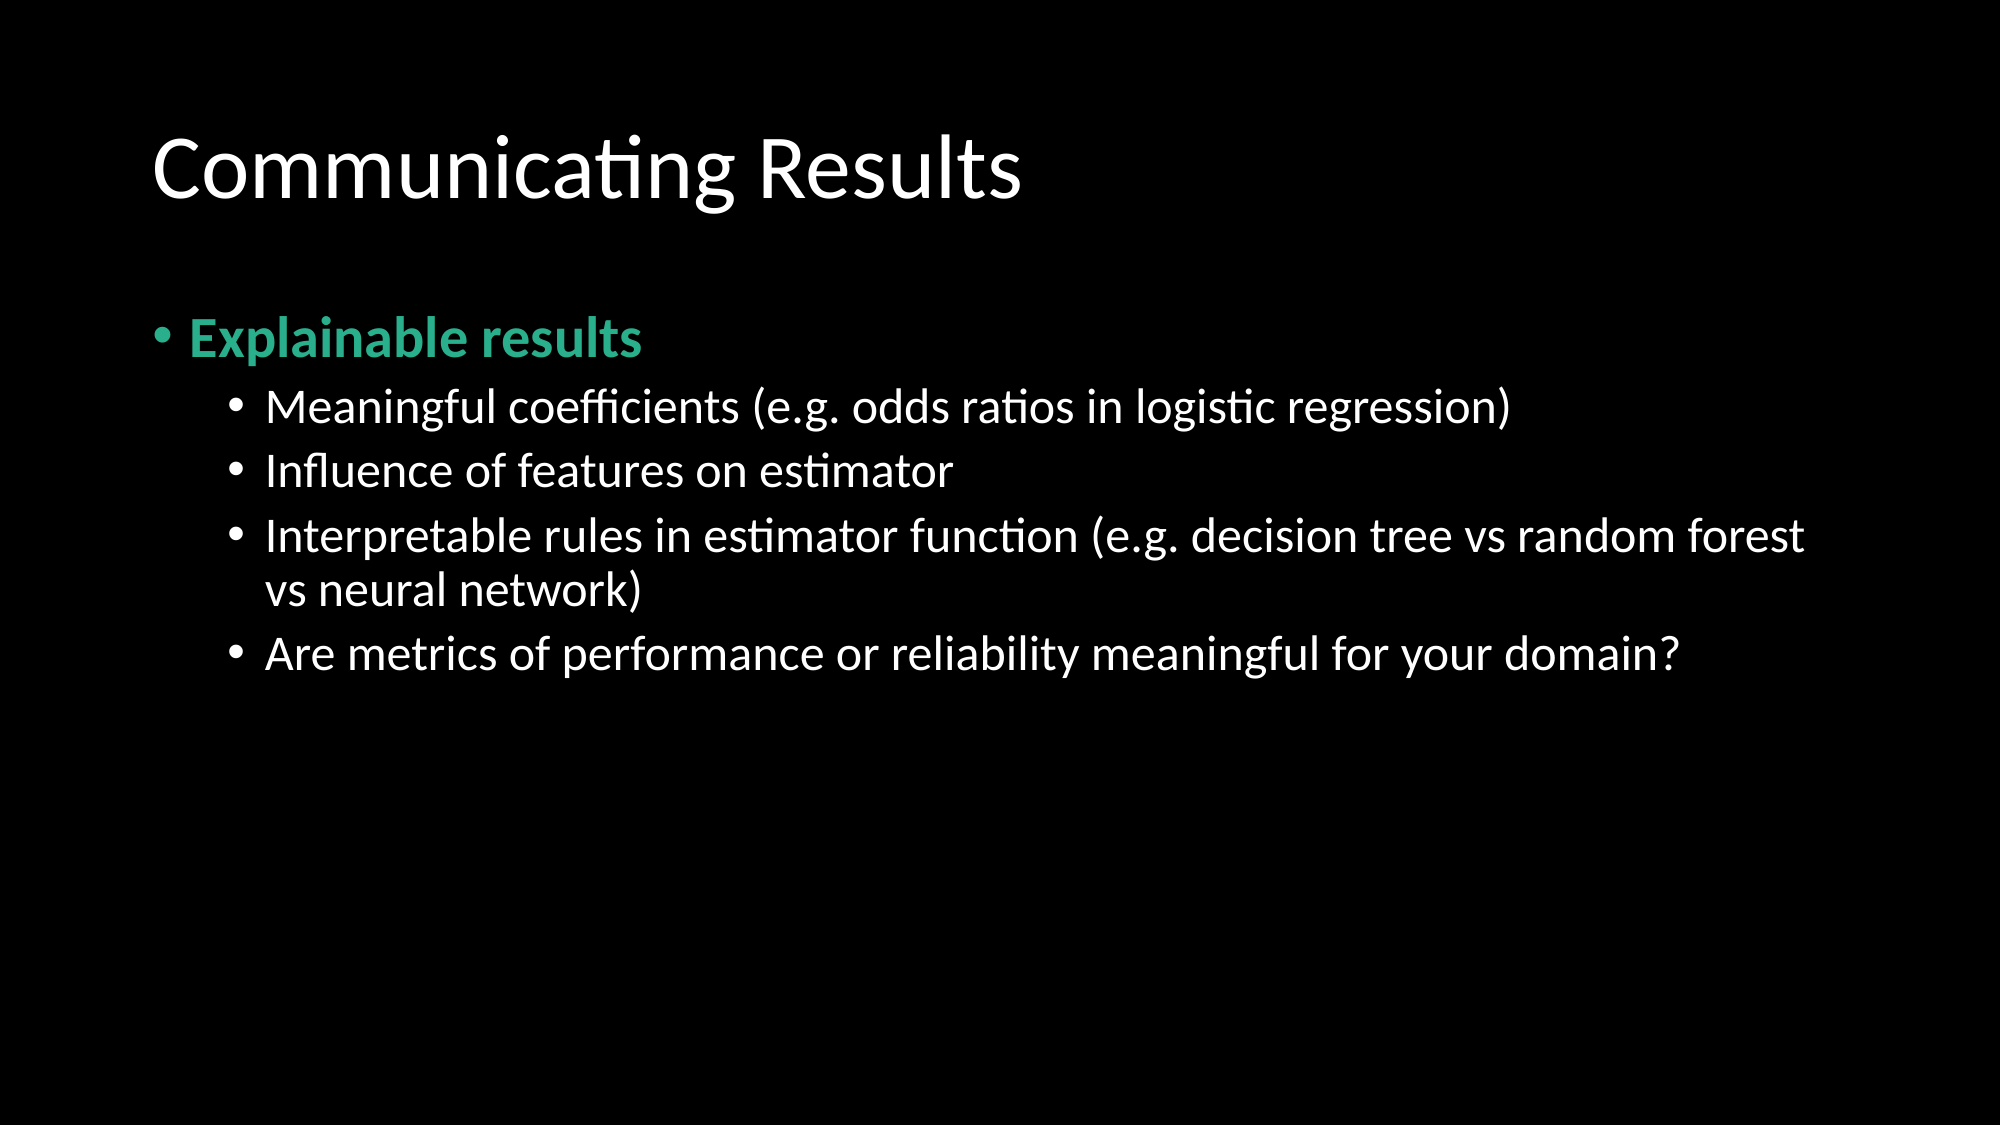

# Communicating Results
Explainable results
Meaningful coefficients (e.g. odds ratios in logistic regression)
Influence of features on estimator
Interpretable rules in estimator function (e.g. decision tree vs random forest vs neural network)
Are metrics of performance or reliability meaningful for your domain?